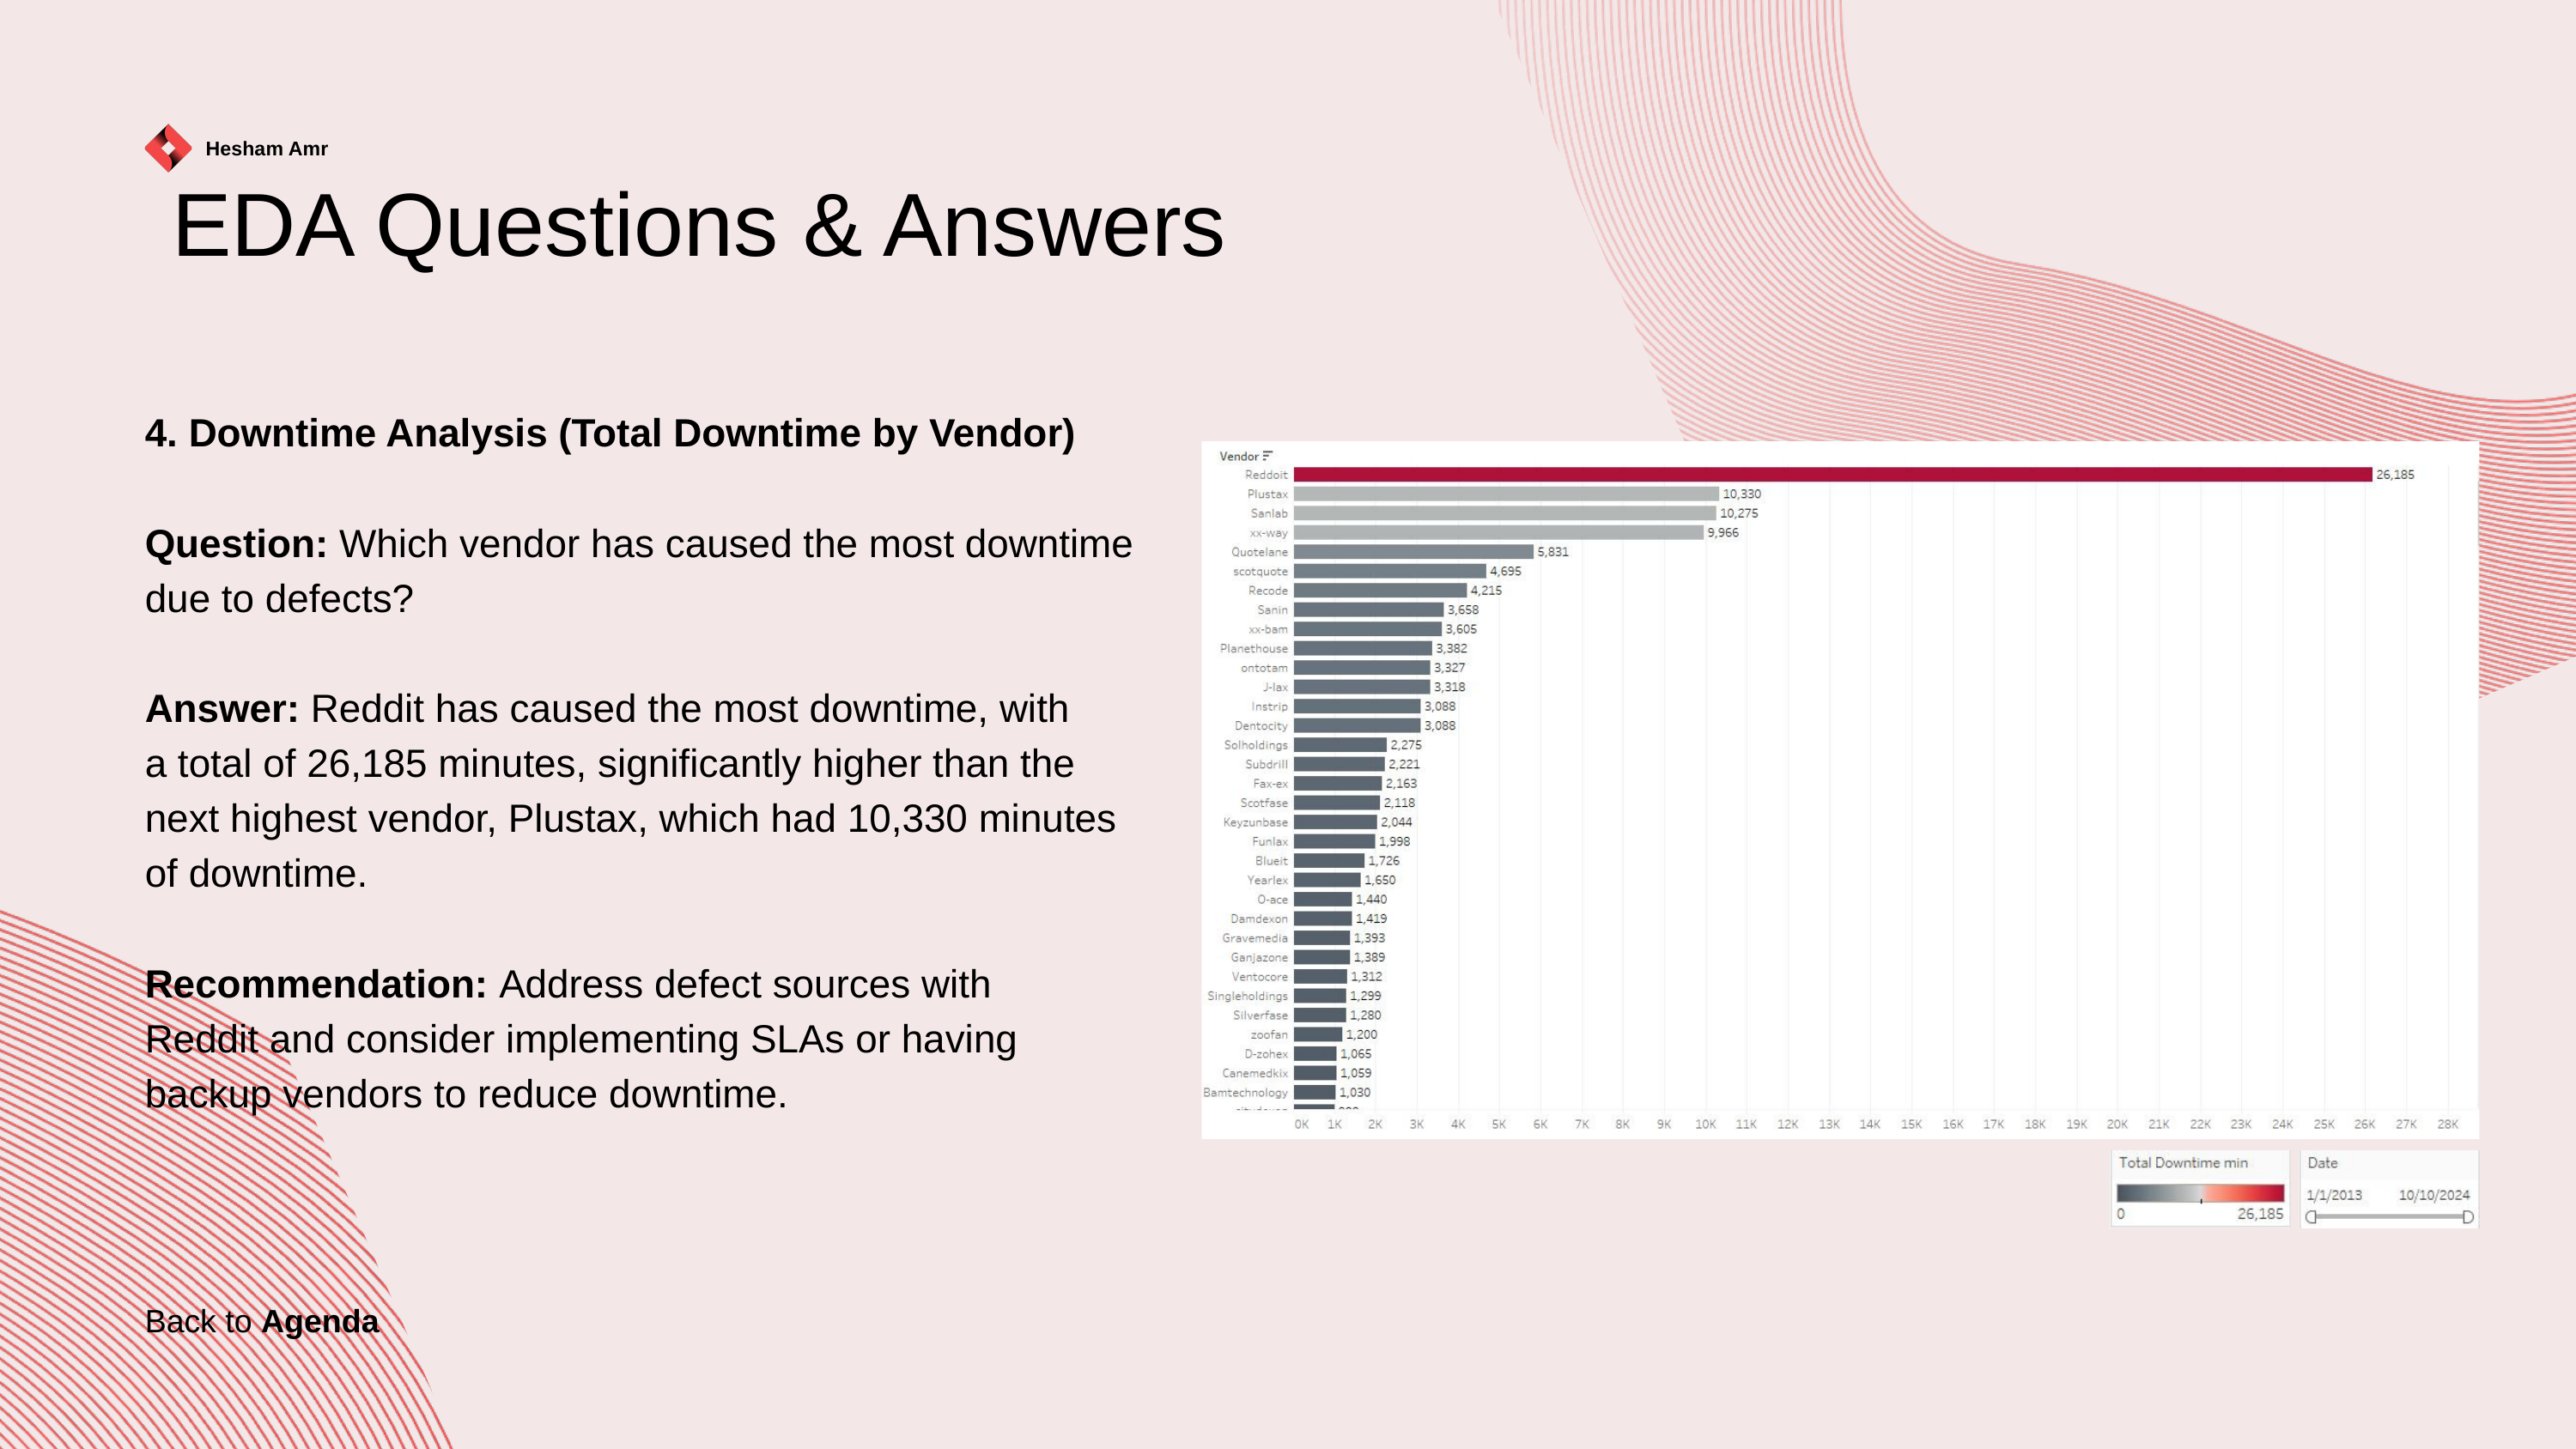

Hesham Amr
EDA Questions & Answers
4. Downtime Analysis (Total Downtime by Vendor)

Question: Which vendor has caused the most downtime due to defects?

Answer: Reddit has caused the most downtime, with
a total of 26,185 minutes, significantly higher than the
next highest vendor, Plustax, which had 10,330 minutes
of downtime.

Recommendation: Address defect sources with
Reddit and consider implementing SLAs or having
backup vendors to reduce downtime.

Back to Agenda